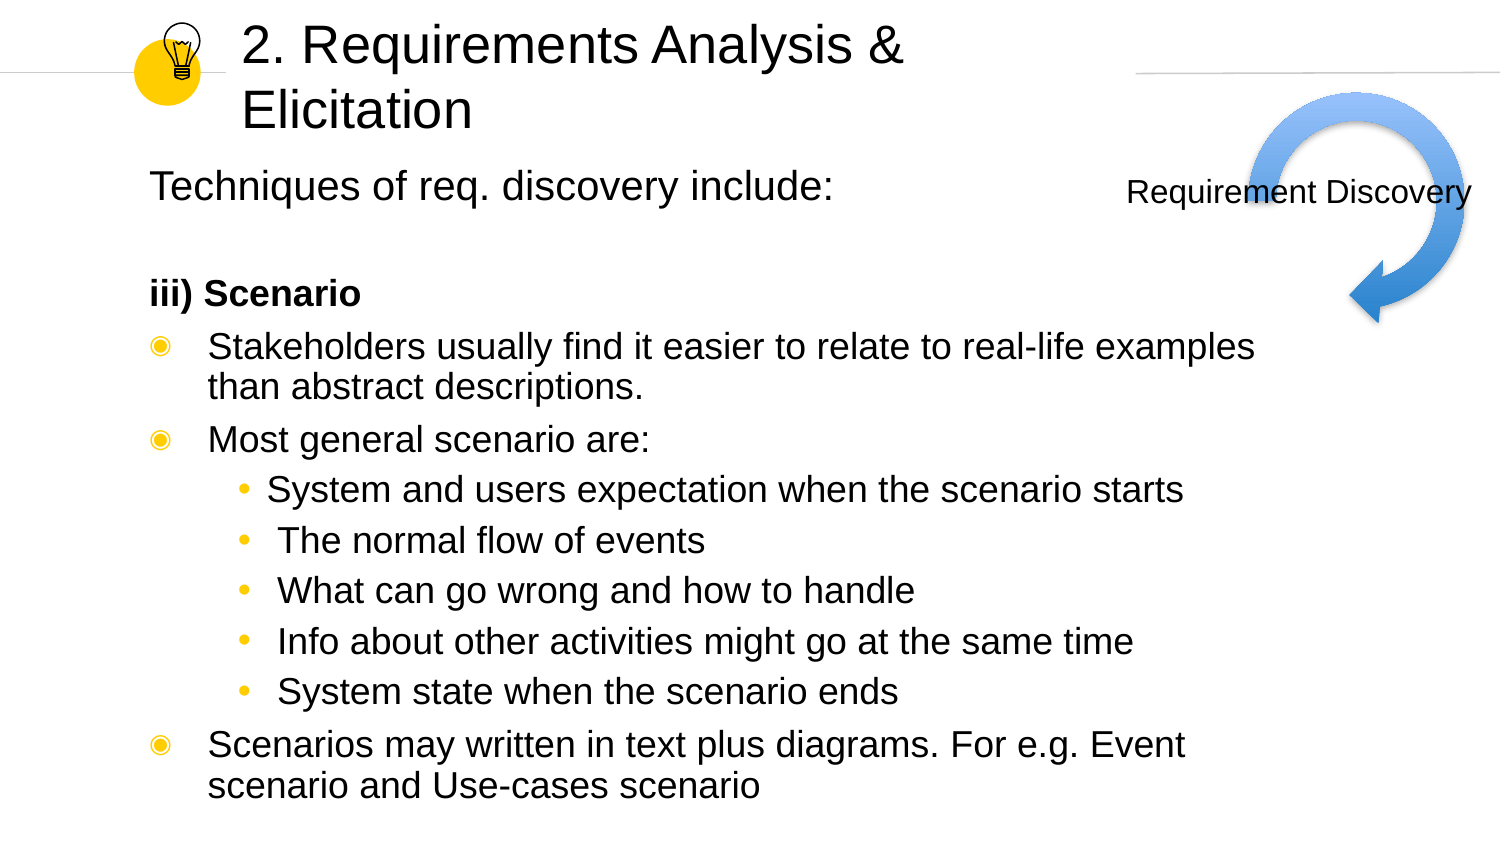

# 2. Requirements Analysis & Elicitation

Requirement Discovery
Techniques of req. discovery include:

iii) Scenario
Stakeholders usually find it easier to relate to real-life examples than abstract descriptions.
Most general scenario are:
System and users expectation when the scenario starts
 The normal flow of events
 What can go wrong and how to handle
 Info about other activities might go at the same time
 System state when the scenario ends
Scenarios may written in text plus diagrams. For e.g. Event scenario and Use-cases scenario